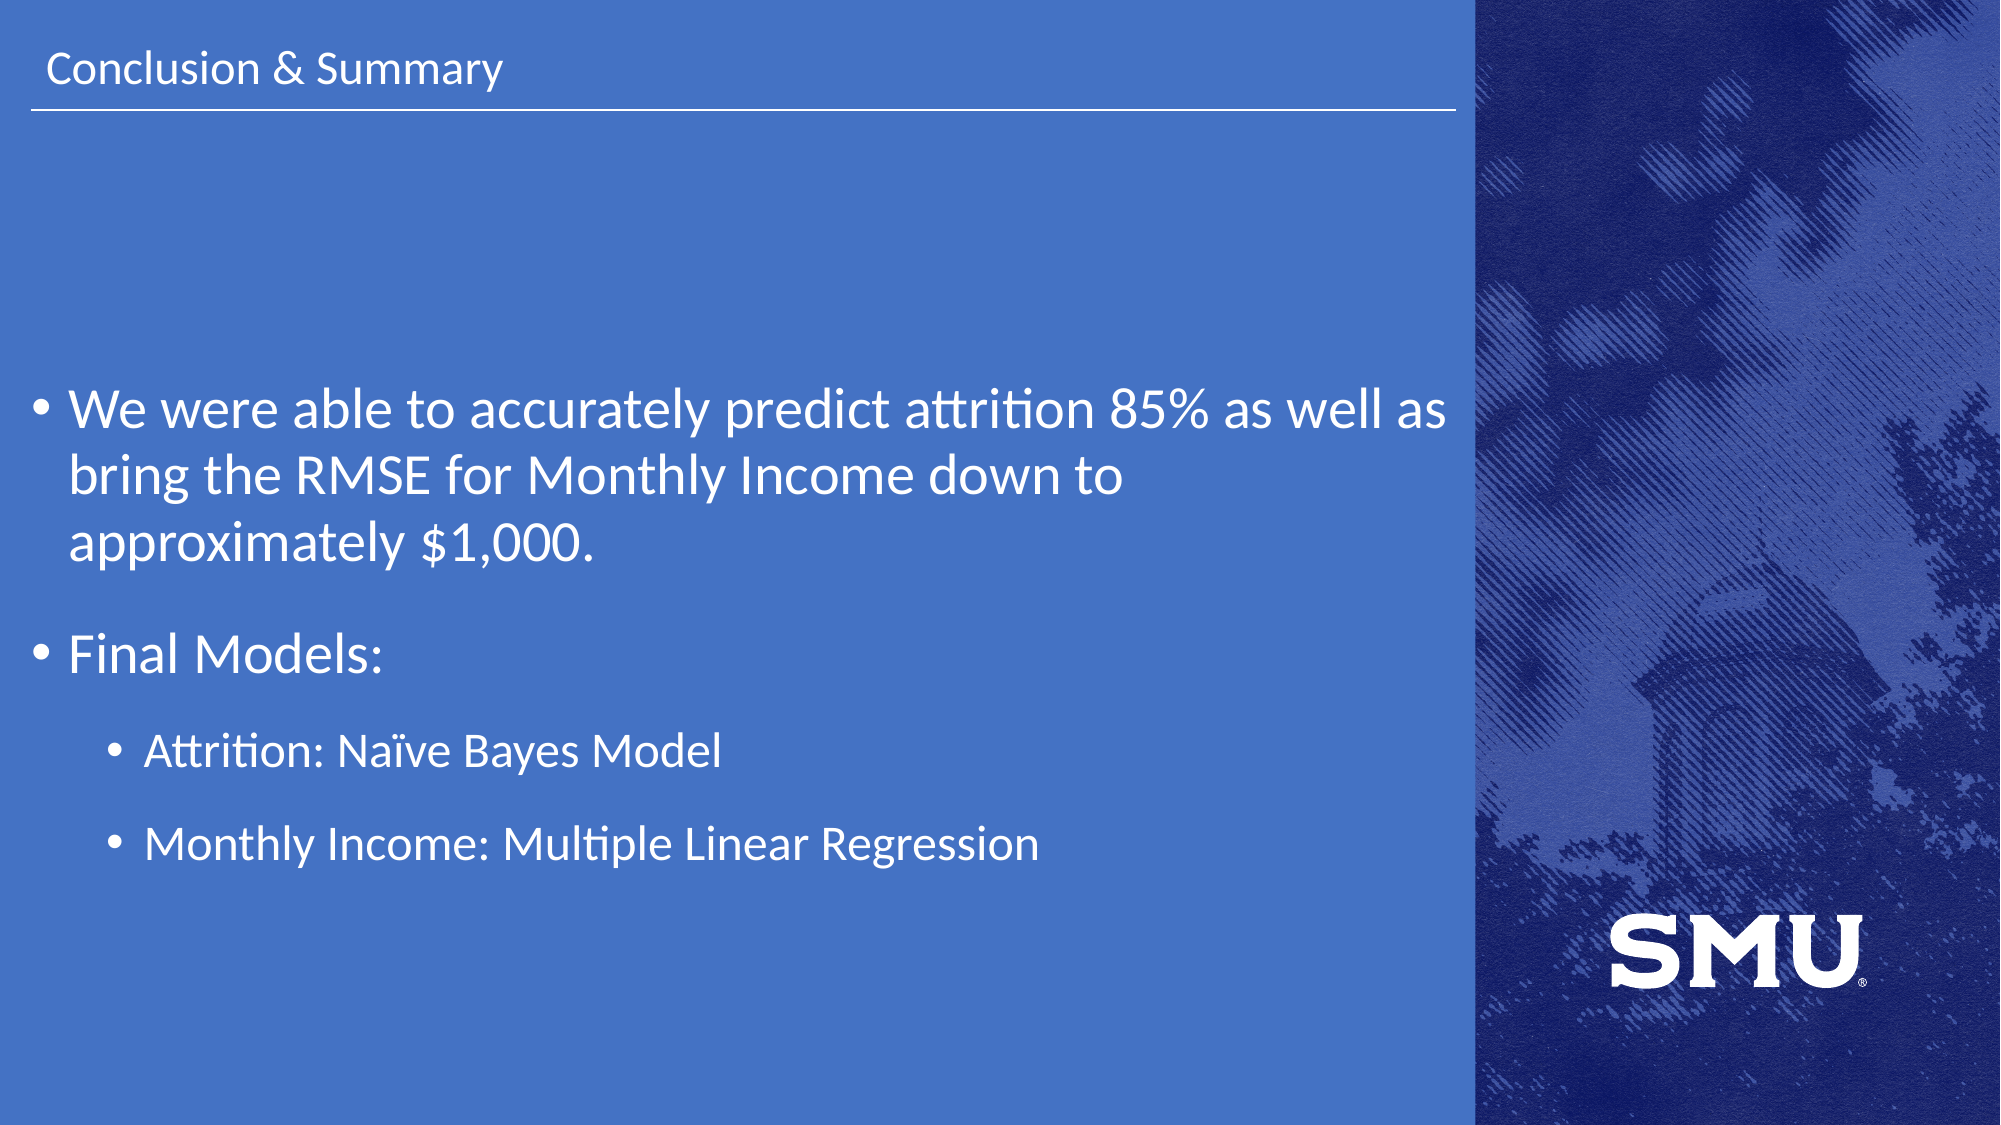

# Conclusion & Summary
We were able to accurately predict attrition 85% as well as bring the RMSE for Monthly Income down to approximately $1,000.
Final Models:
Attrition: Naïve Bayes Model
Monthly Income: Multiple Linear Regression